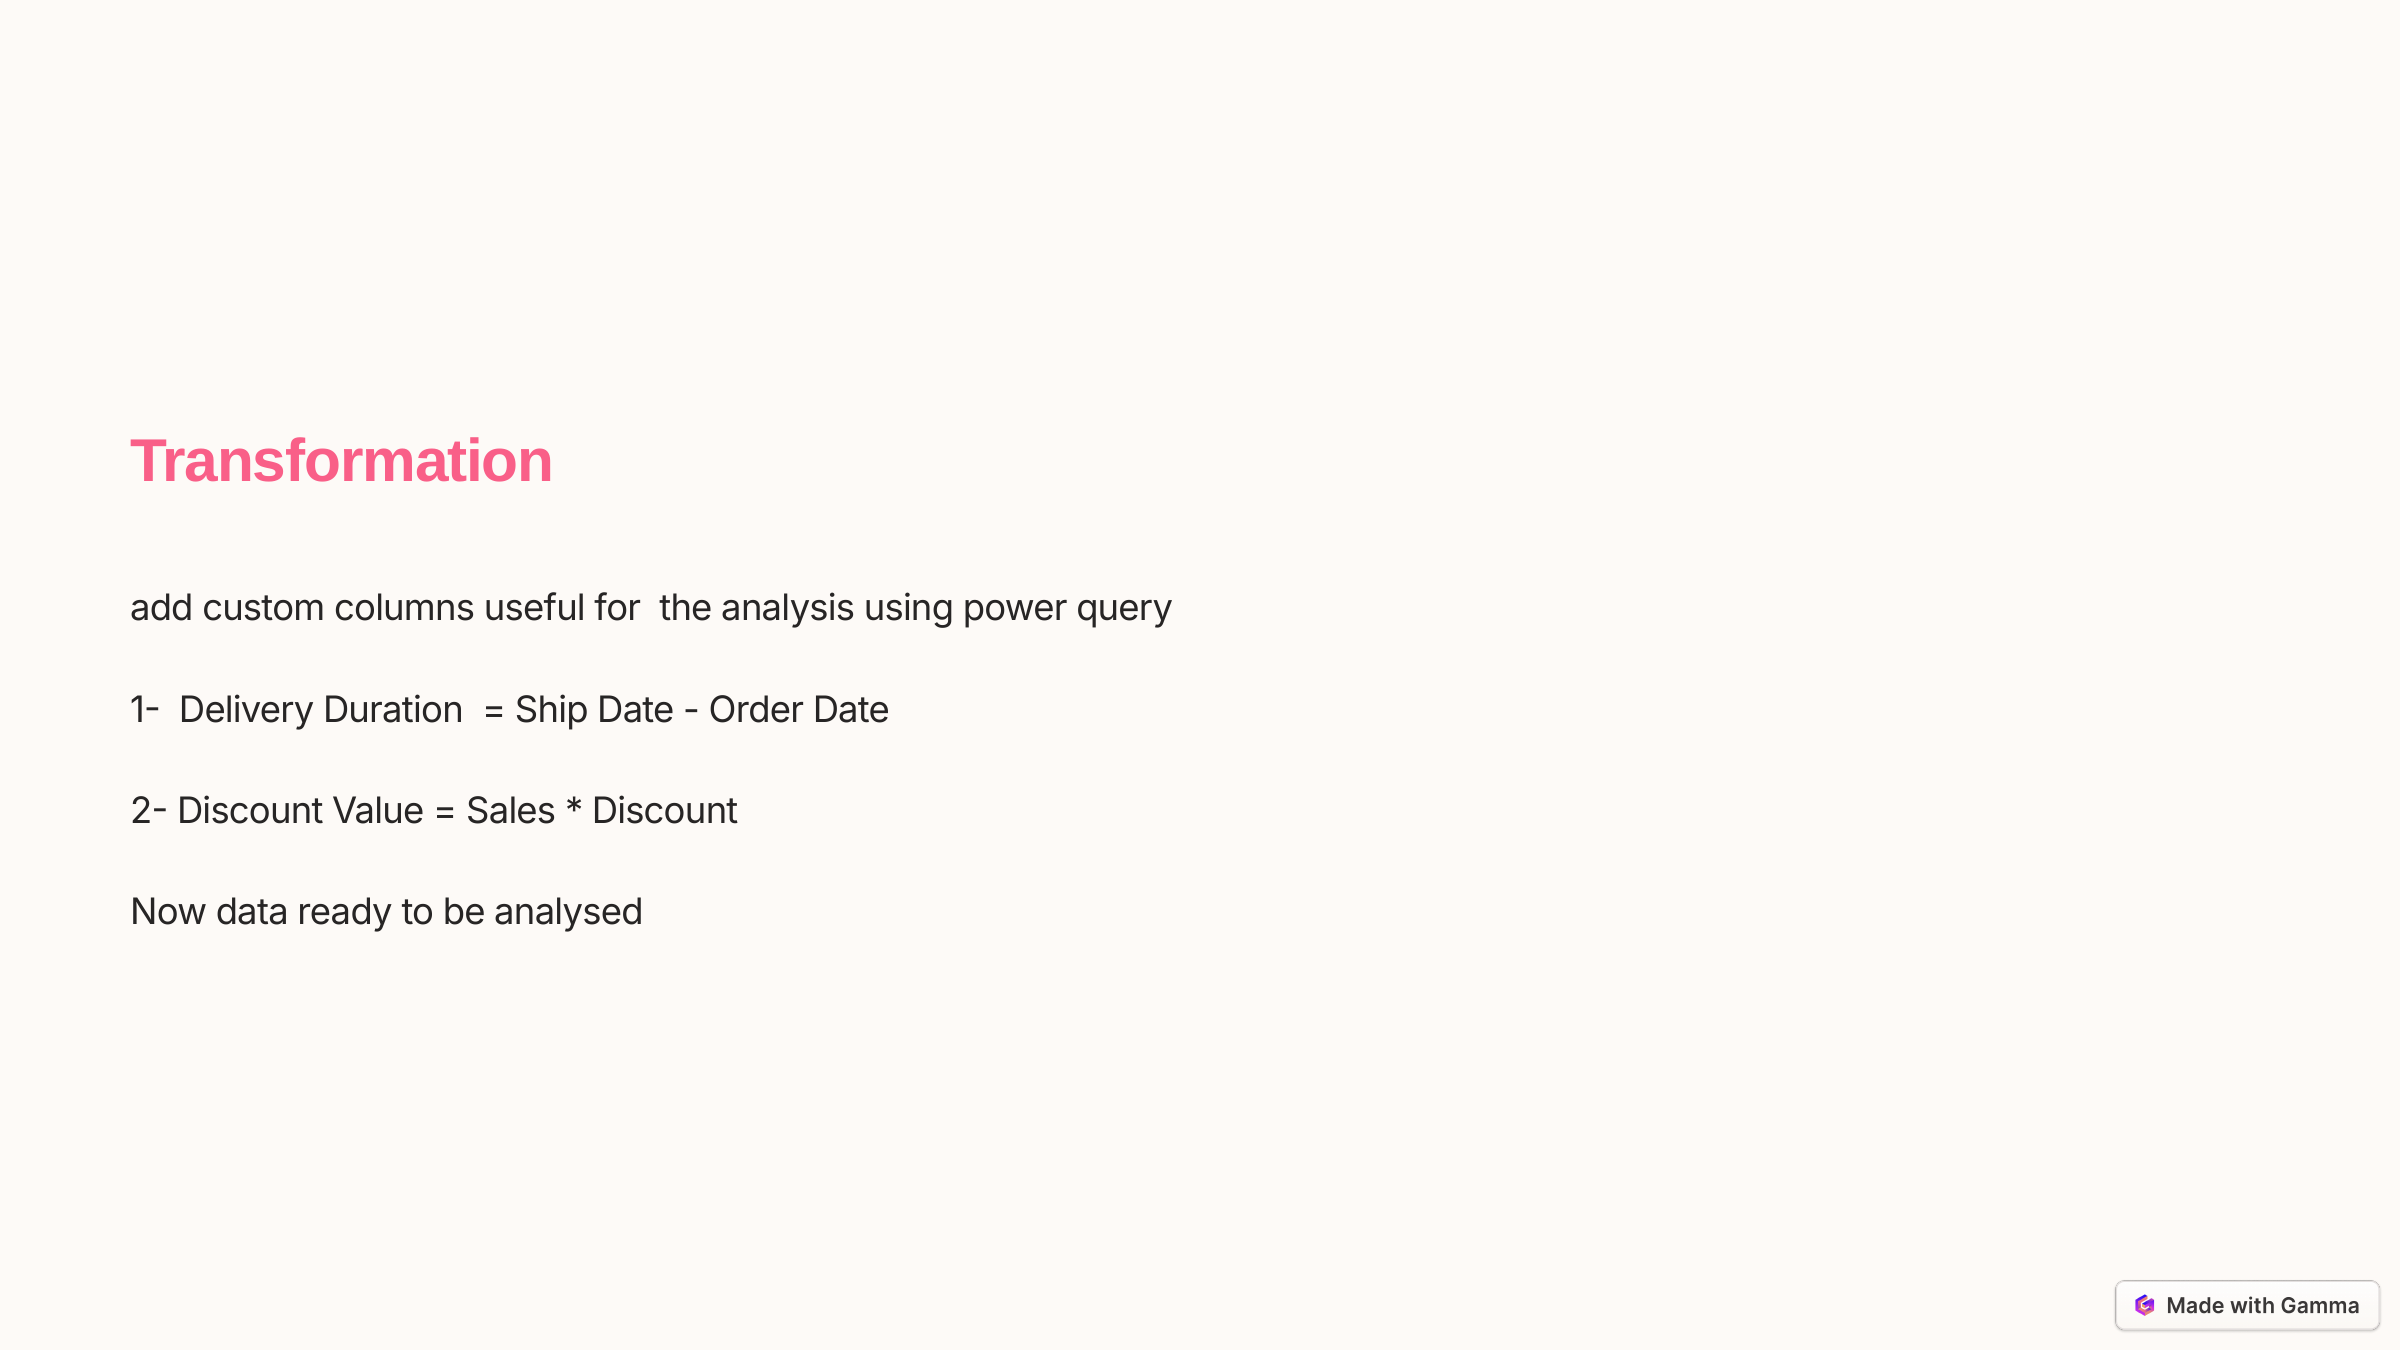

Transformation
add custom columns useful for  the analysis using power query
1-  Delivery Duration  = Ship Date - Order Date
2- Discount Value = Sales * Discount
Now data ready to be analysed